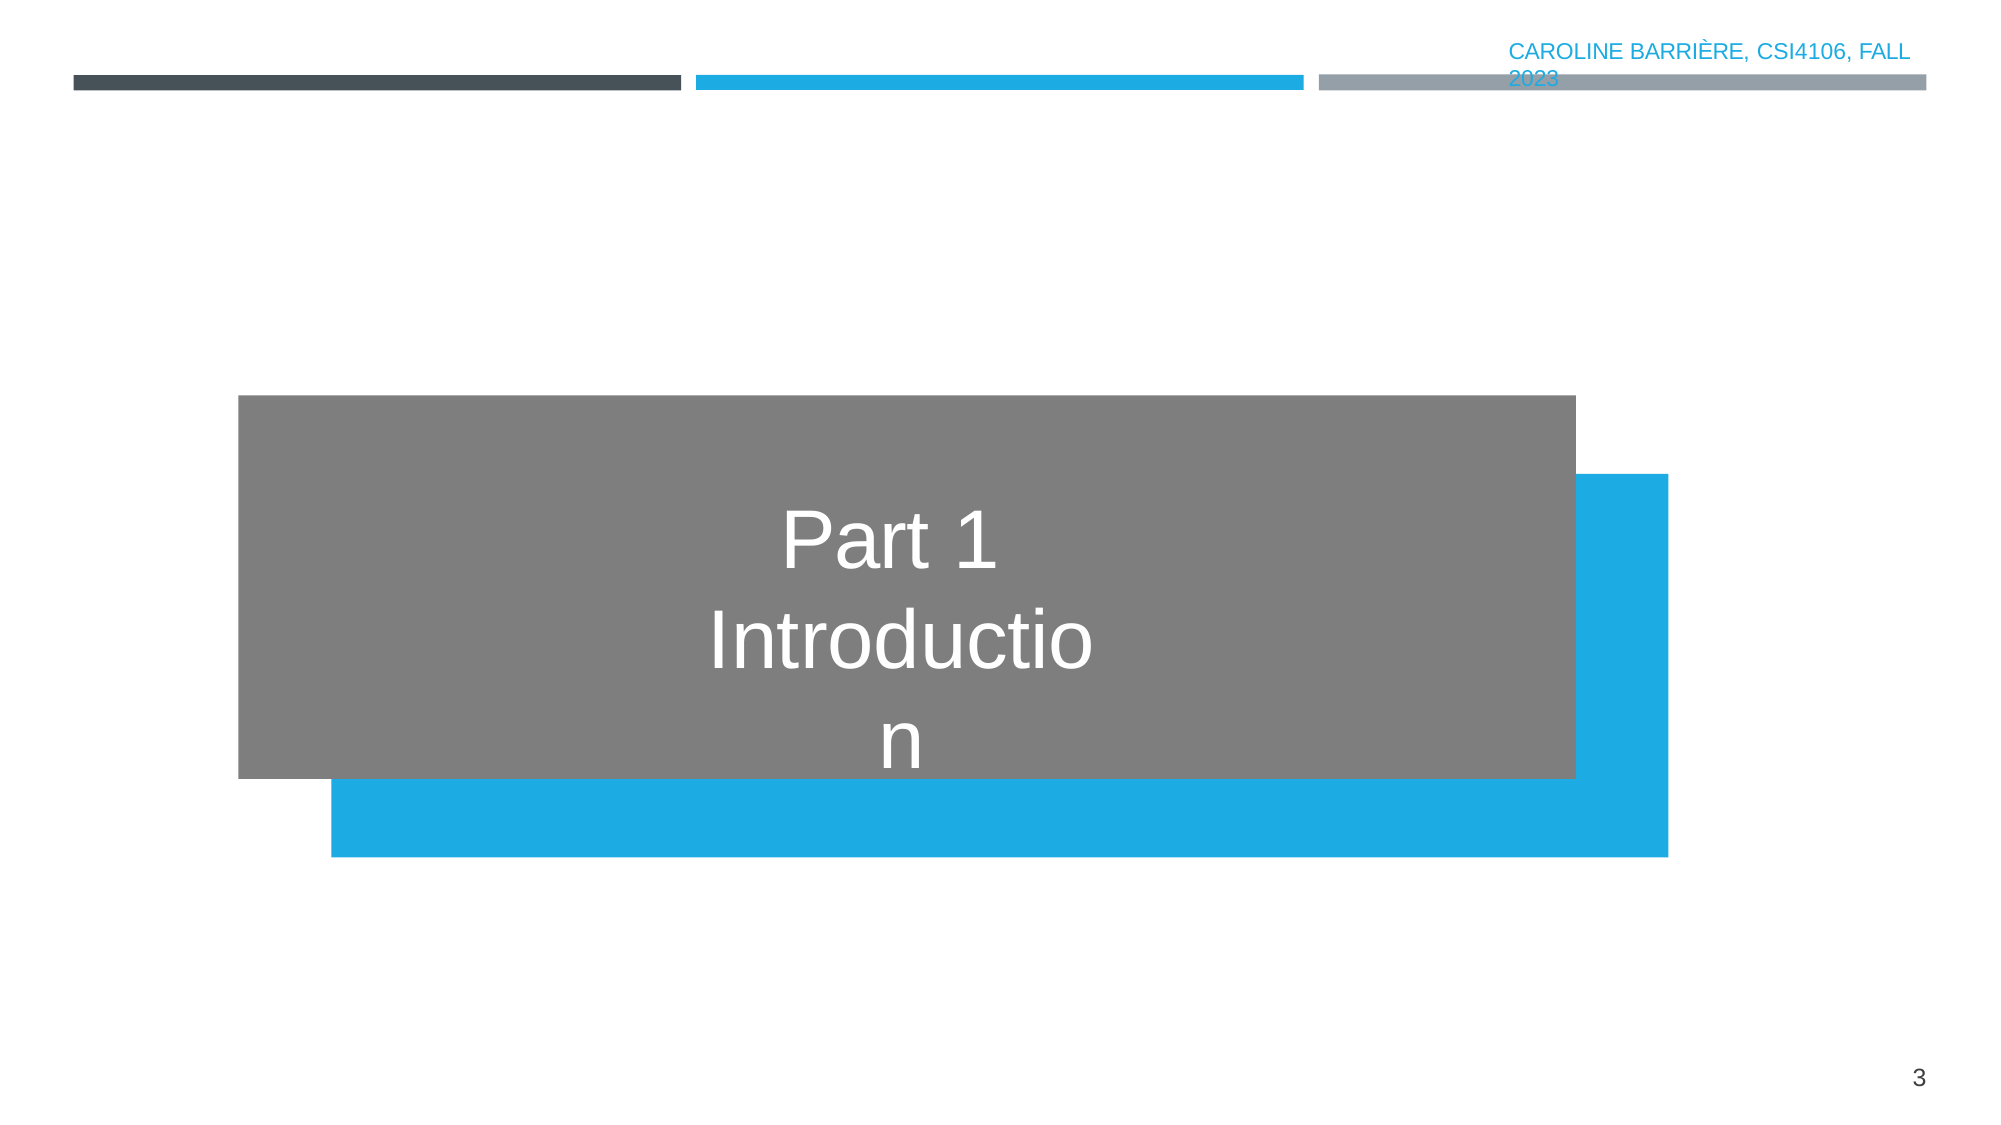

CAROLINE BARRIÈRE, CSI4106, FALL 2023

# Part 1  Introduction
3